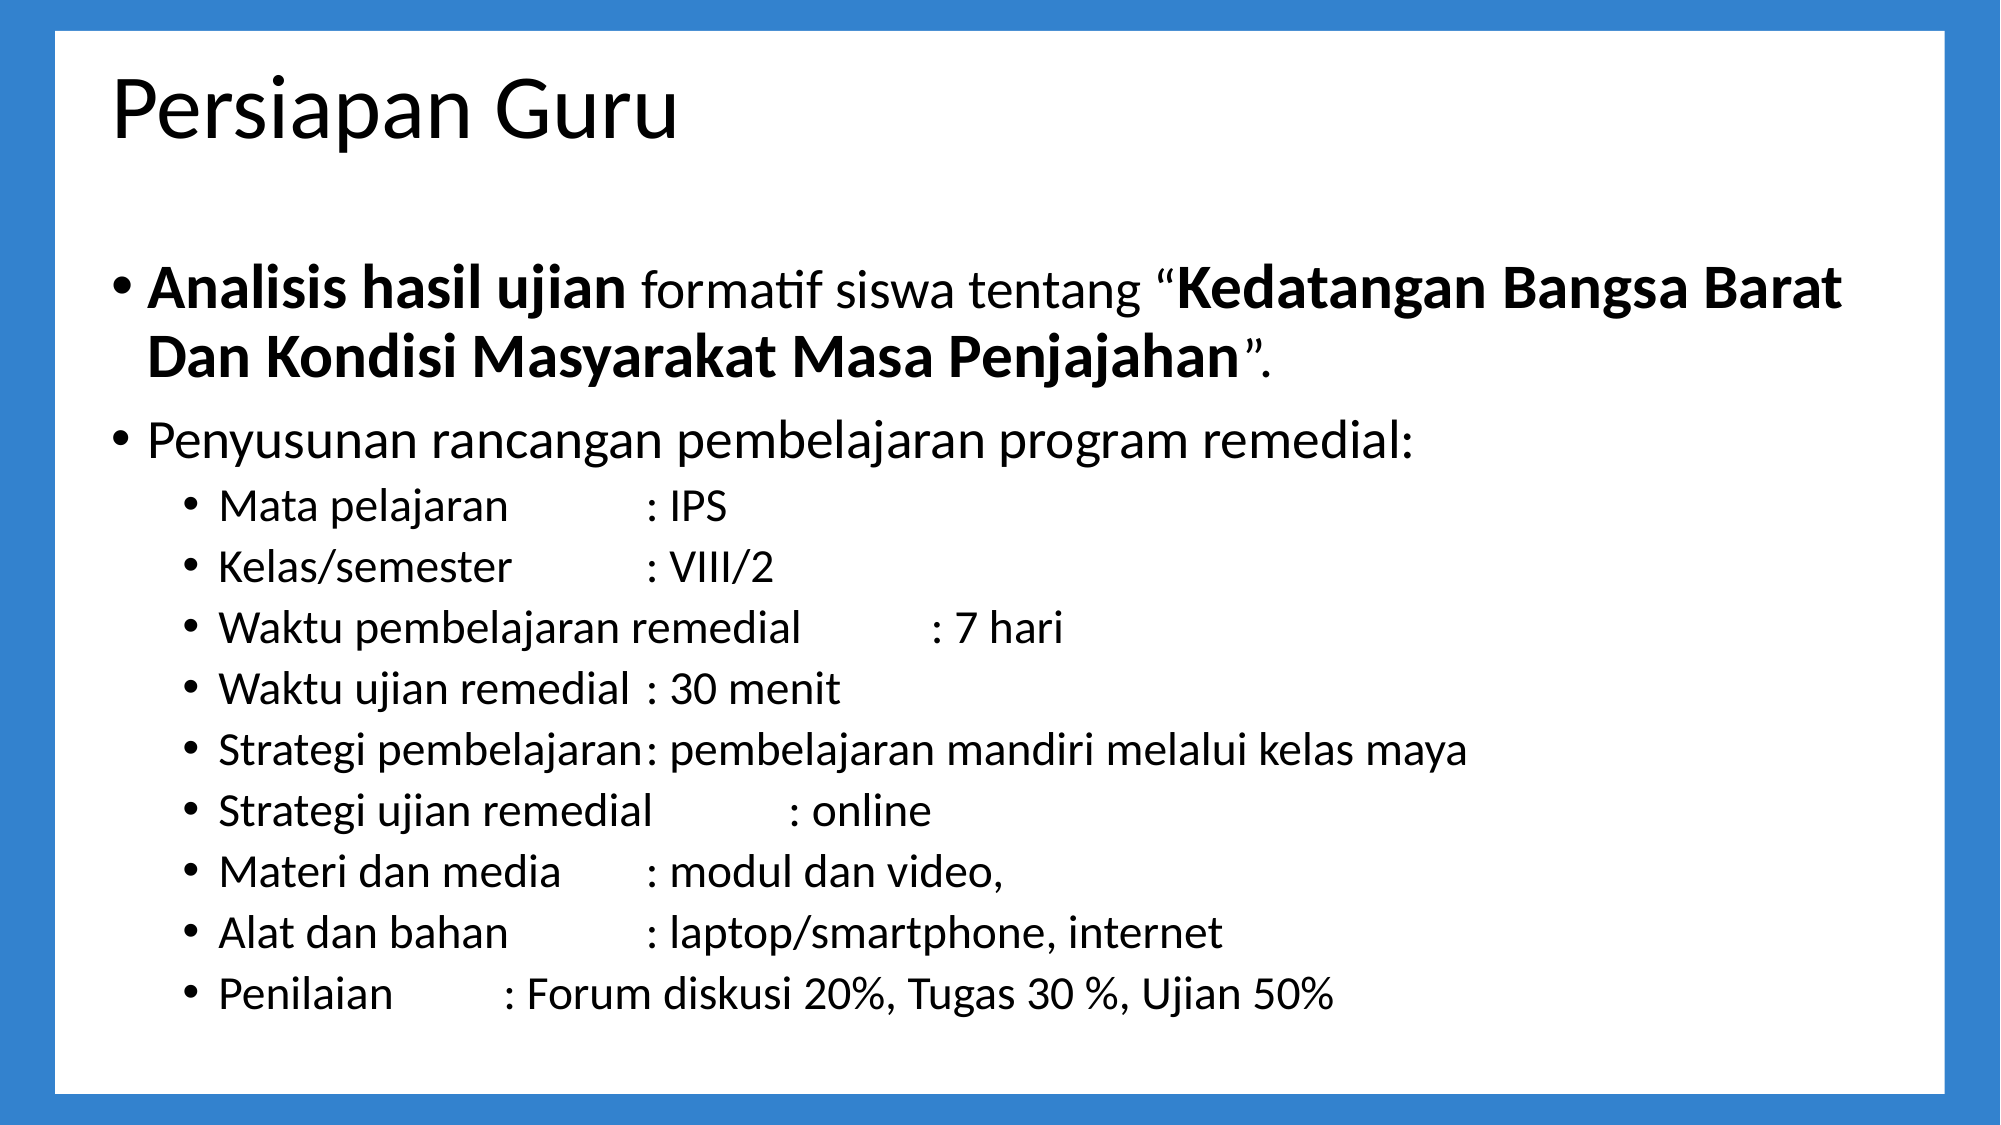

# Persiapan Guru
Analisis hasil ujian formatif siswa tentang “Kedatangan Bangsa Barat Dan Kondisi Masyarakat Masa Penjajahan”.
Penyusunan rancangan pembelajaran program remedial:
Mata pelajaran			: IPS
Kelas/semester			: VIII/2
Waktu pembelajaran remedial 	: 7 hari
Waktu ujian remedial		: 30 menit
Strategi pembelajaran		: pembelajaran mandiri melalui kelas maya
Strategi ujian remedial		: online
Materi dan media		: modul dan video,
Alat dan bahan			: laptop/smartphone, internet
Penilaian				: Forum diskusi 20%, Tugas 30 %, Ujian 50%